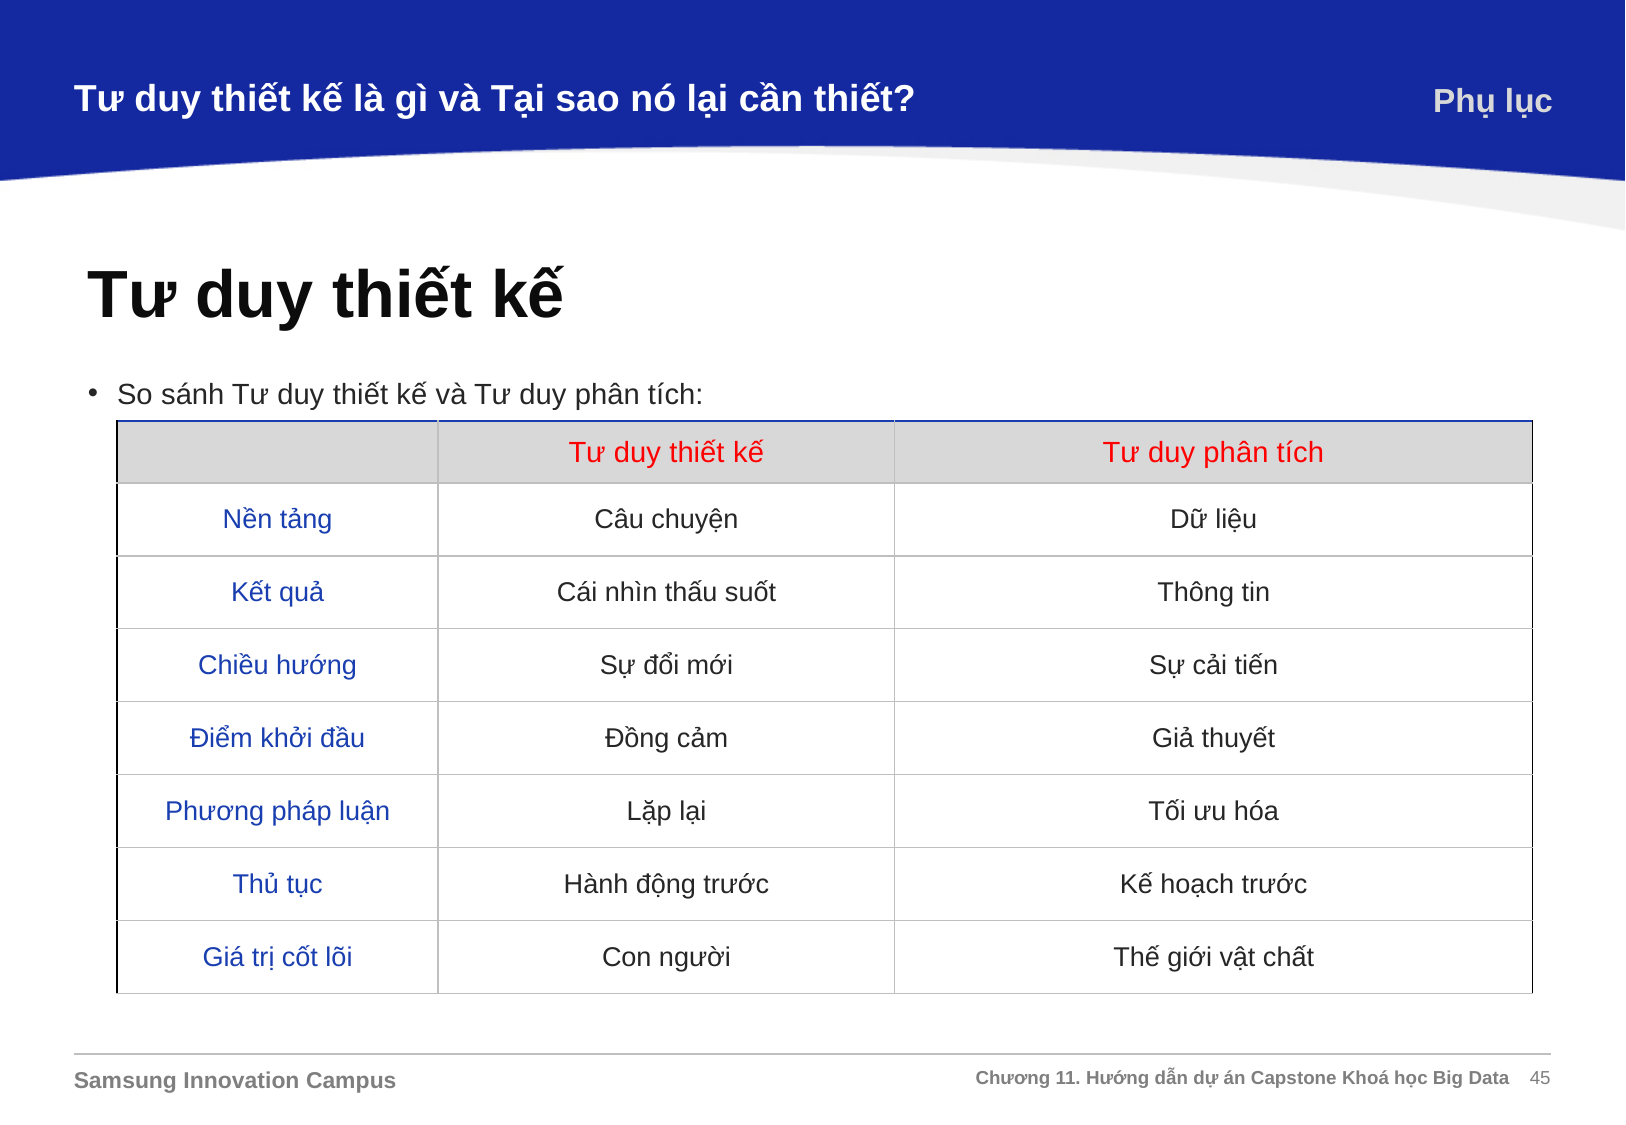

Tư duy thiết kế là gì và Tại sao nó lại cần thiết?
Phụ lục
Tư duy thiết kế
So sánh Tư duy thiết kế và Tư duy phân tích:
|  | Tư duy thiết kế | Tư duy phân tích |
| --- | --- | --- |
| Nền tảng | Câu chuyện | Dữ liệu |
| Kết quả | Cái nhìn thấu suốt | Thông tin |
| Chiều hướng | Sự đổi mới | Sự cải tiến |
| Điểm khởi đầu | Đồng cảm | Giả thuyết |
| Phương pháp luận | Lặp lại | Tối ưu hóa |
| Thủ tục | Hành động trước | Kế hoạch trước |
| Giá trị cốt lõi | Con người | Thế giới vật chất |